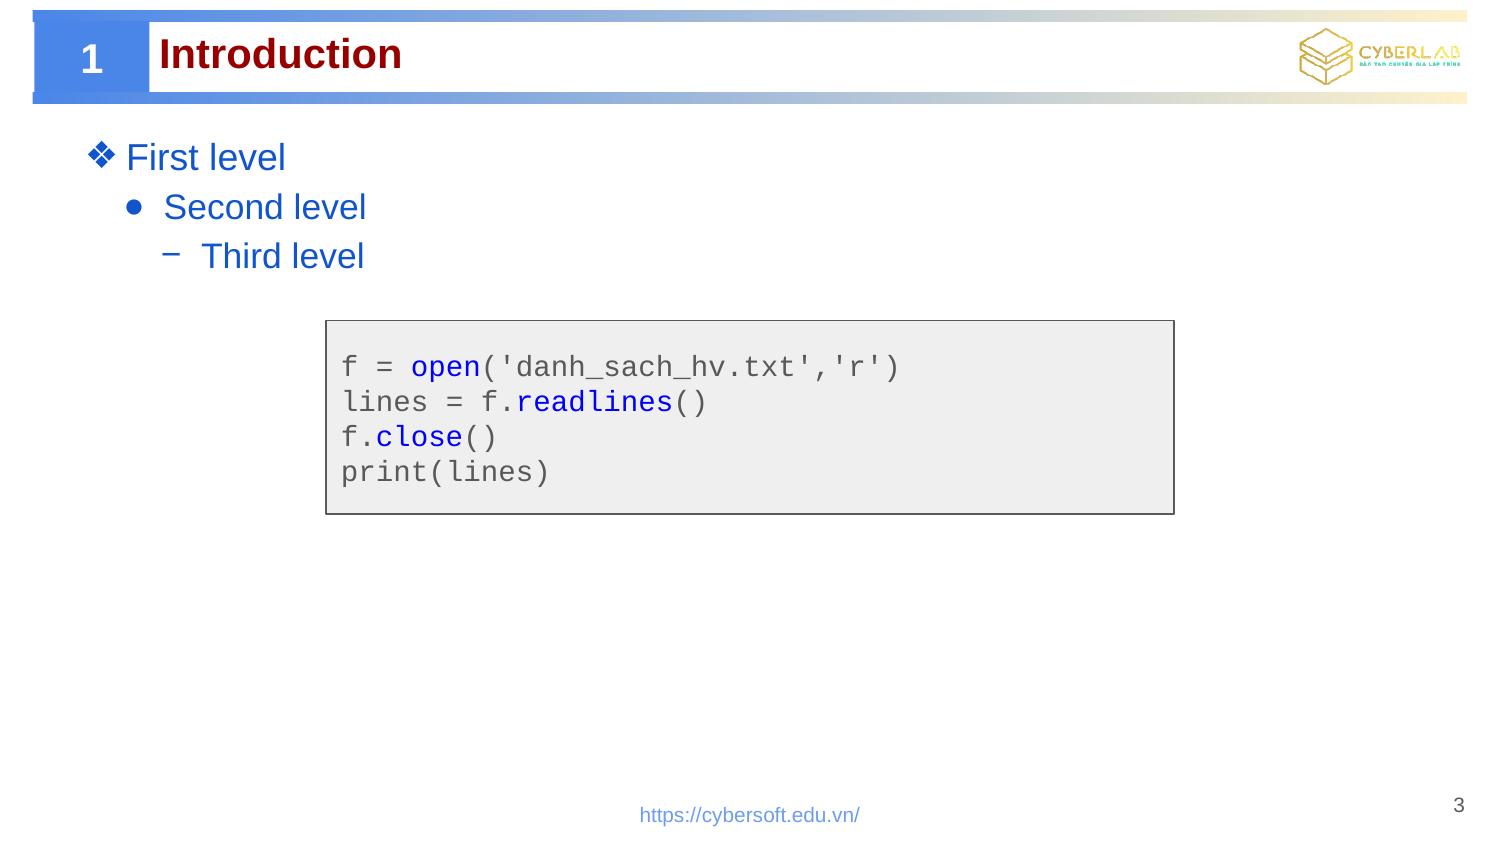

# Introduction
1
First level
Second level
Third level
f = open('danh_sach_hv.txt','r')
lines = f.readlines()
f.close()
print(lines)
3